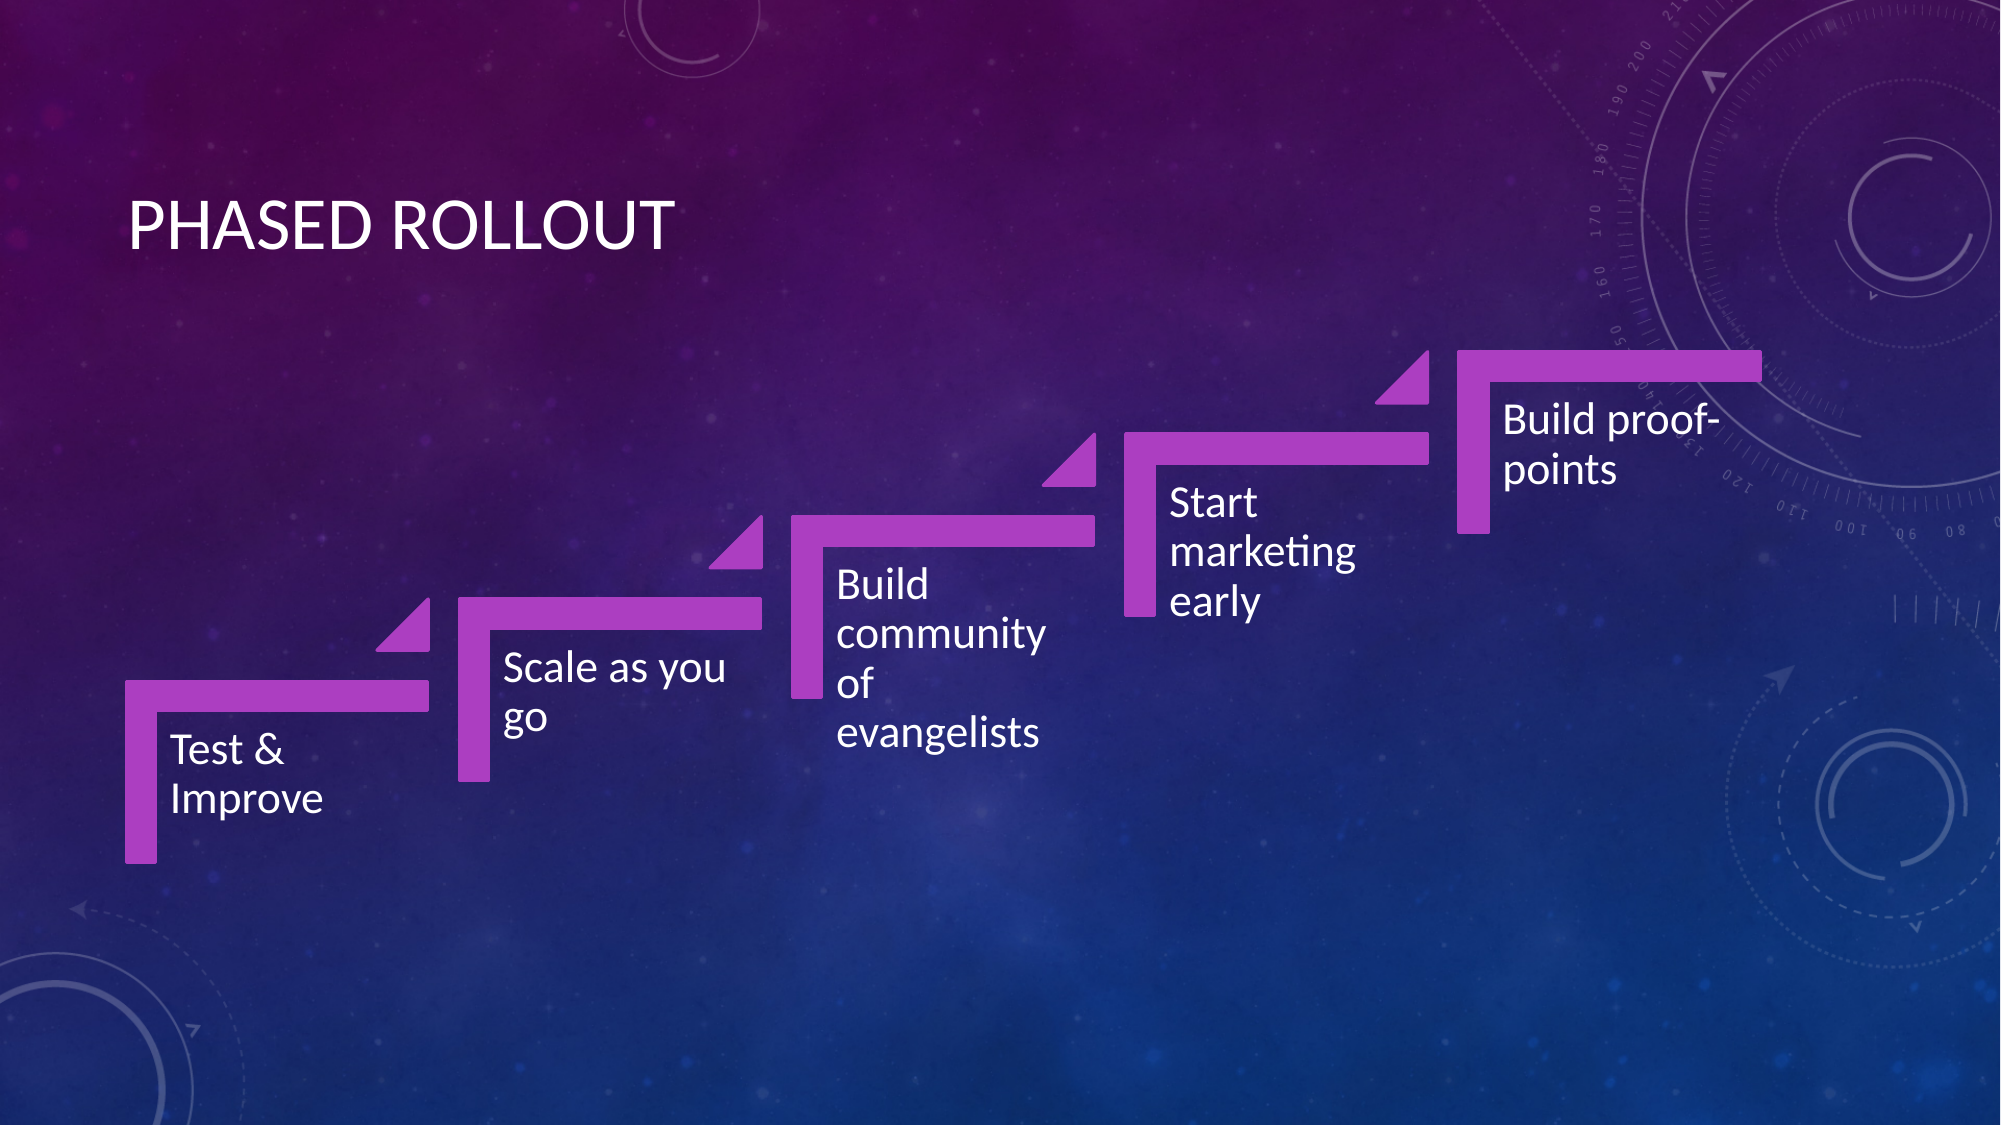

# Phased Rollout
Test & Improve
Scale as you go
Build community of evangelists
Start marketing early
Build proof-points